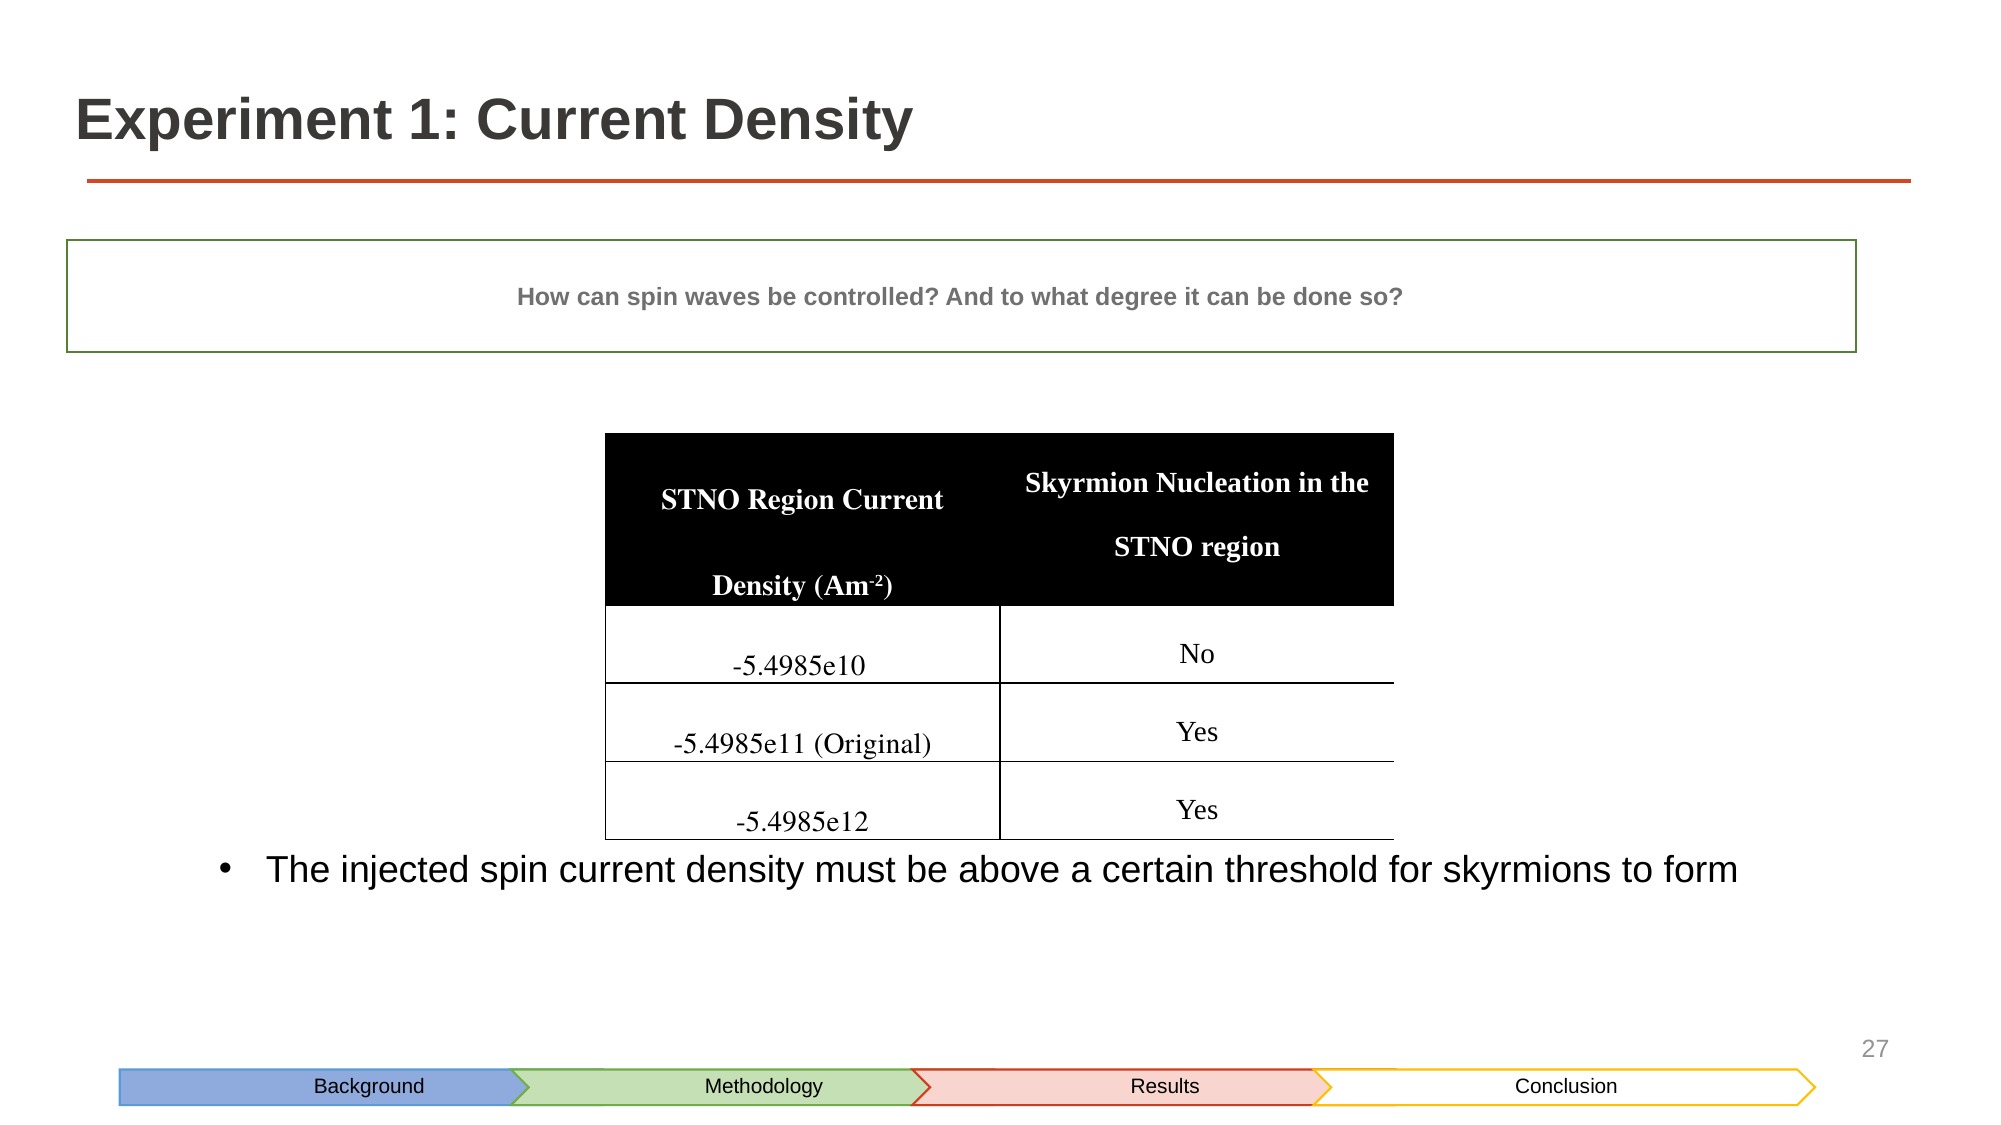

# Experiment 1: Current Density
How can spin waves be controlled? And to what degree it can be done so?
| STNO Region Current Density (Am-2) | Skyrmion Nucleation in the STNO region |
| --- | --- |
| -5.4985e10 | No |
| -5.4985e11 (Original) | Yes |
| -5.4985e12 | Yes |
The injected spin current density must be above a certain threshold for skyrmions to form
27
Background
Methodology
Results
Conclusion